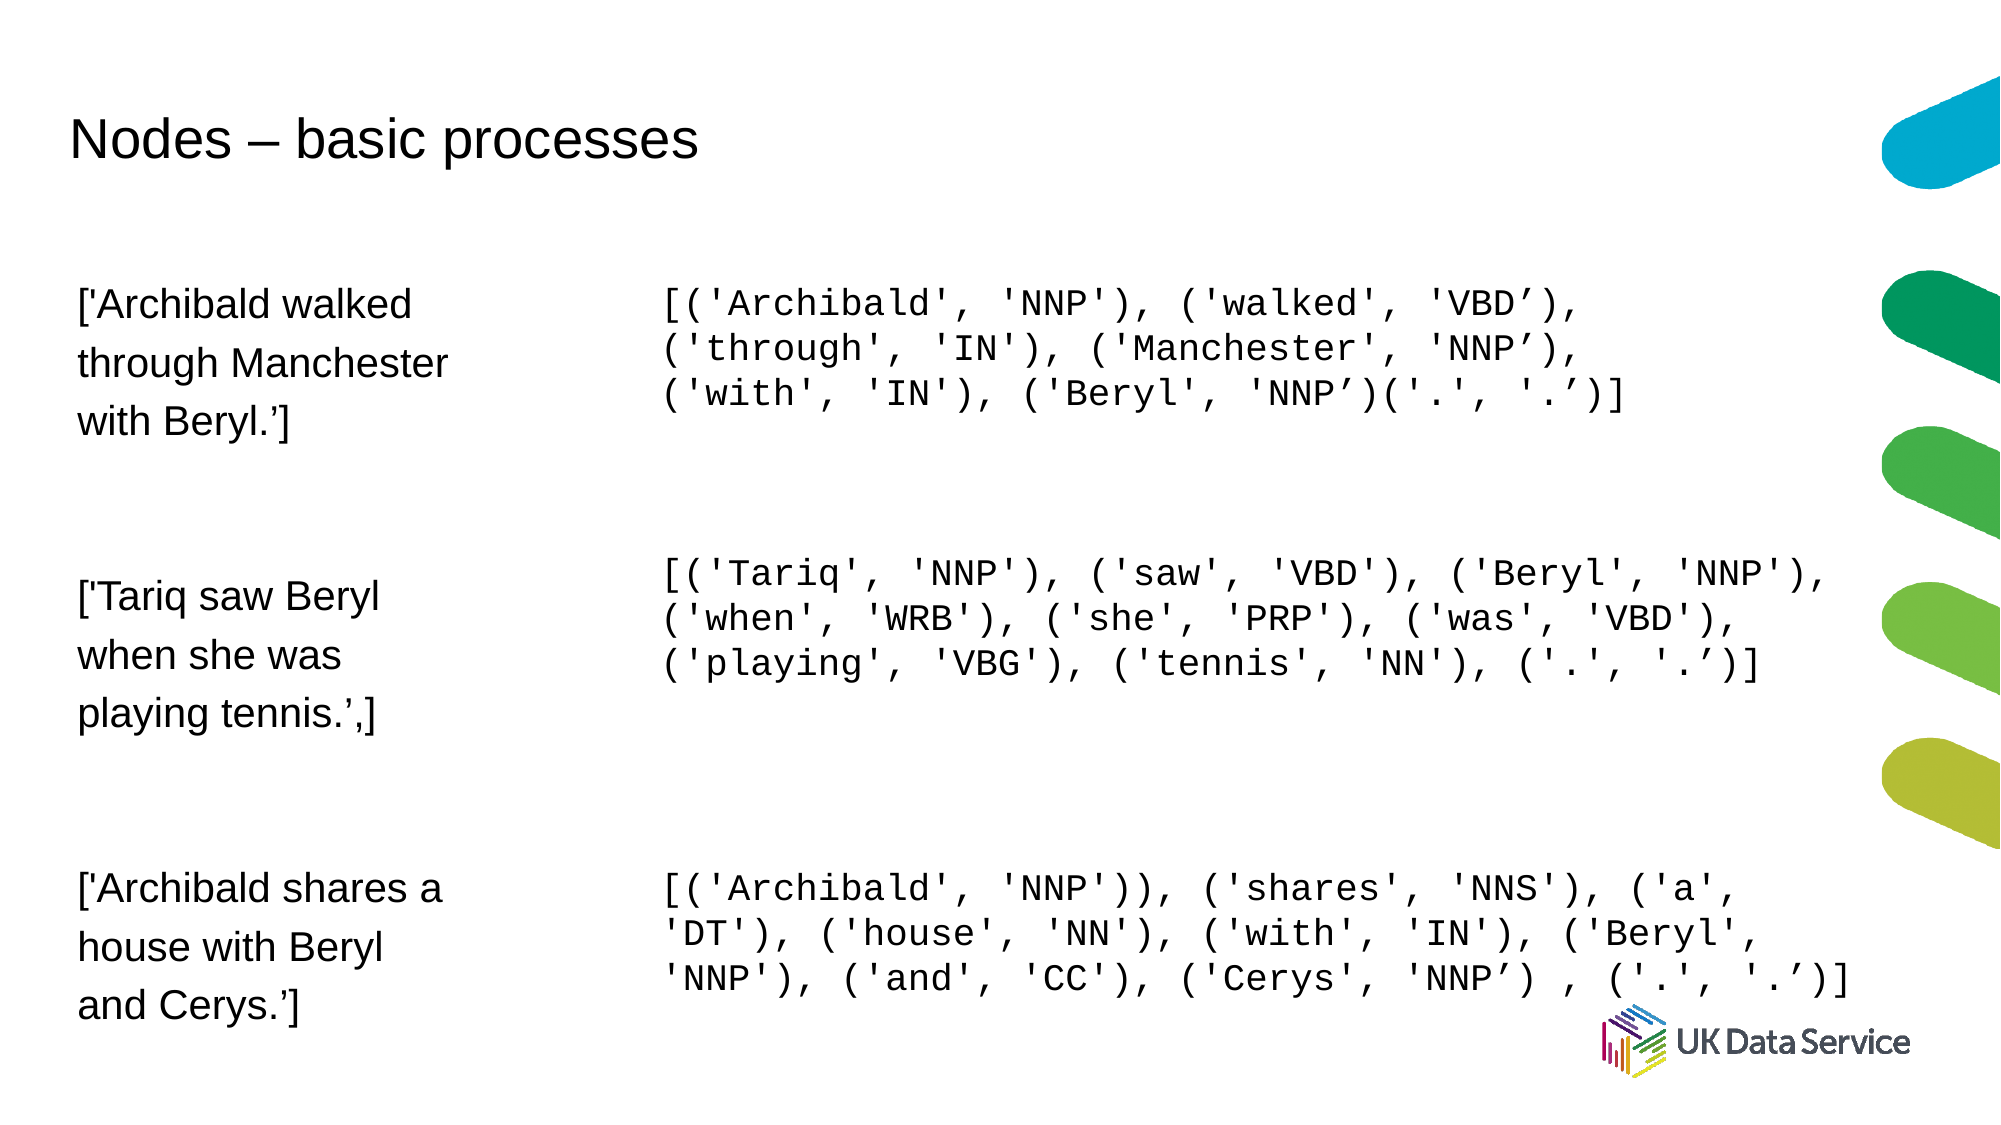

# Nodes – basic processes
['Archibald walked
through Manchester
with Beryl.’]

['Tariq saw Beryl
when she was
playing tennis.’,]

['Archibald shares a
house with Beryl
and Cerys.’]

[('Archibald', 'NNP'), ('walked', 'VBD’),
('through', 'IN'), ('Manchester', 'NNP’),
('with', 'IN'), ('Beryl', 'NNP’)('.', '.’)]

[('Tariq', 'NNP'), ('saw', 'VBD'), ('Beryl', 'NNP'), ('when', 'WRB'), ('she', 'PRP'), ('was', 'VBD'), ('playing', 'VBG'), ('tennis', 'NN'), ('.', '.’)]

[('Archibald', 'NNP')), ('shares', 'NNS'), ('a', 'DT'), ('house', 'NN'), ('with', 'IN'), ('Beryl', 'NNP'), ('and', 'CC'), ('Cerys', 'NNP’) , ('.', '.’)]